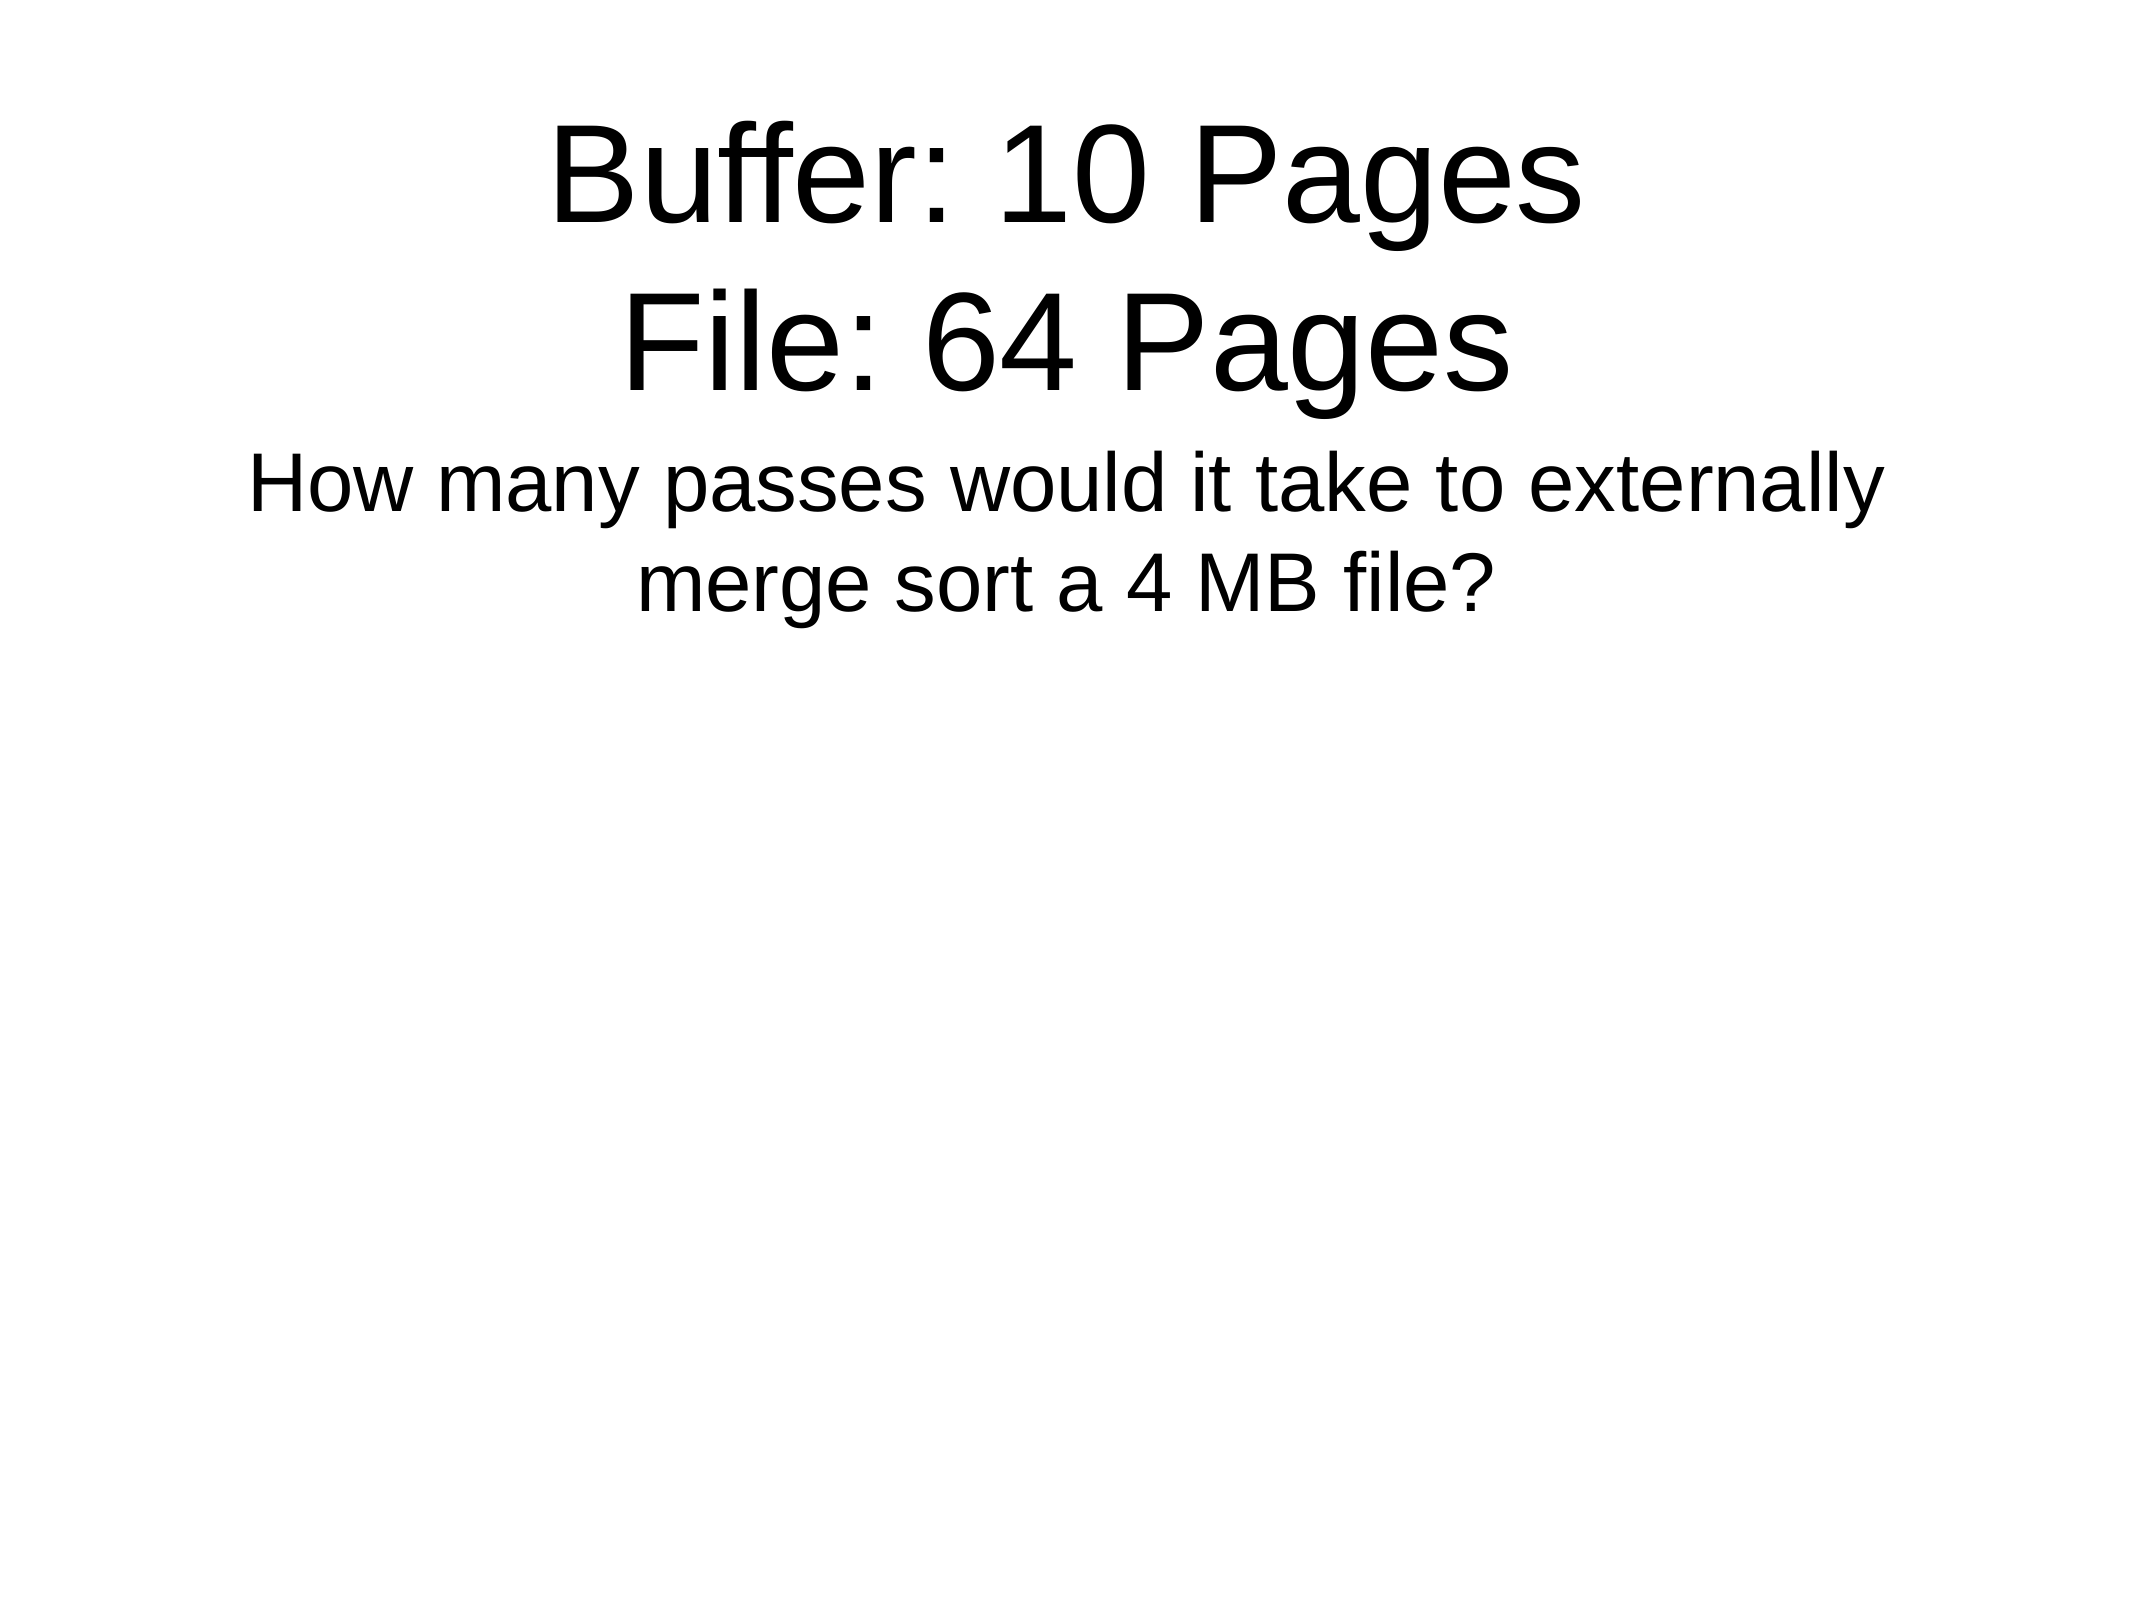

# Buffer: 10 Pages
File: 64 Pages
How many passes would it take to externally merge sort a 4 MB file?